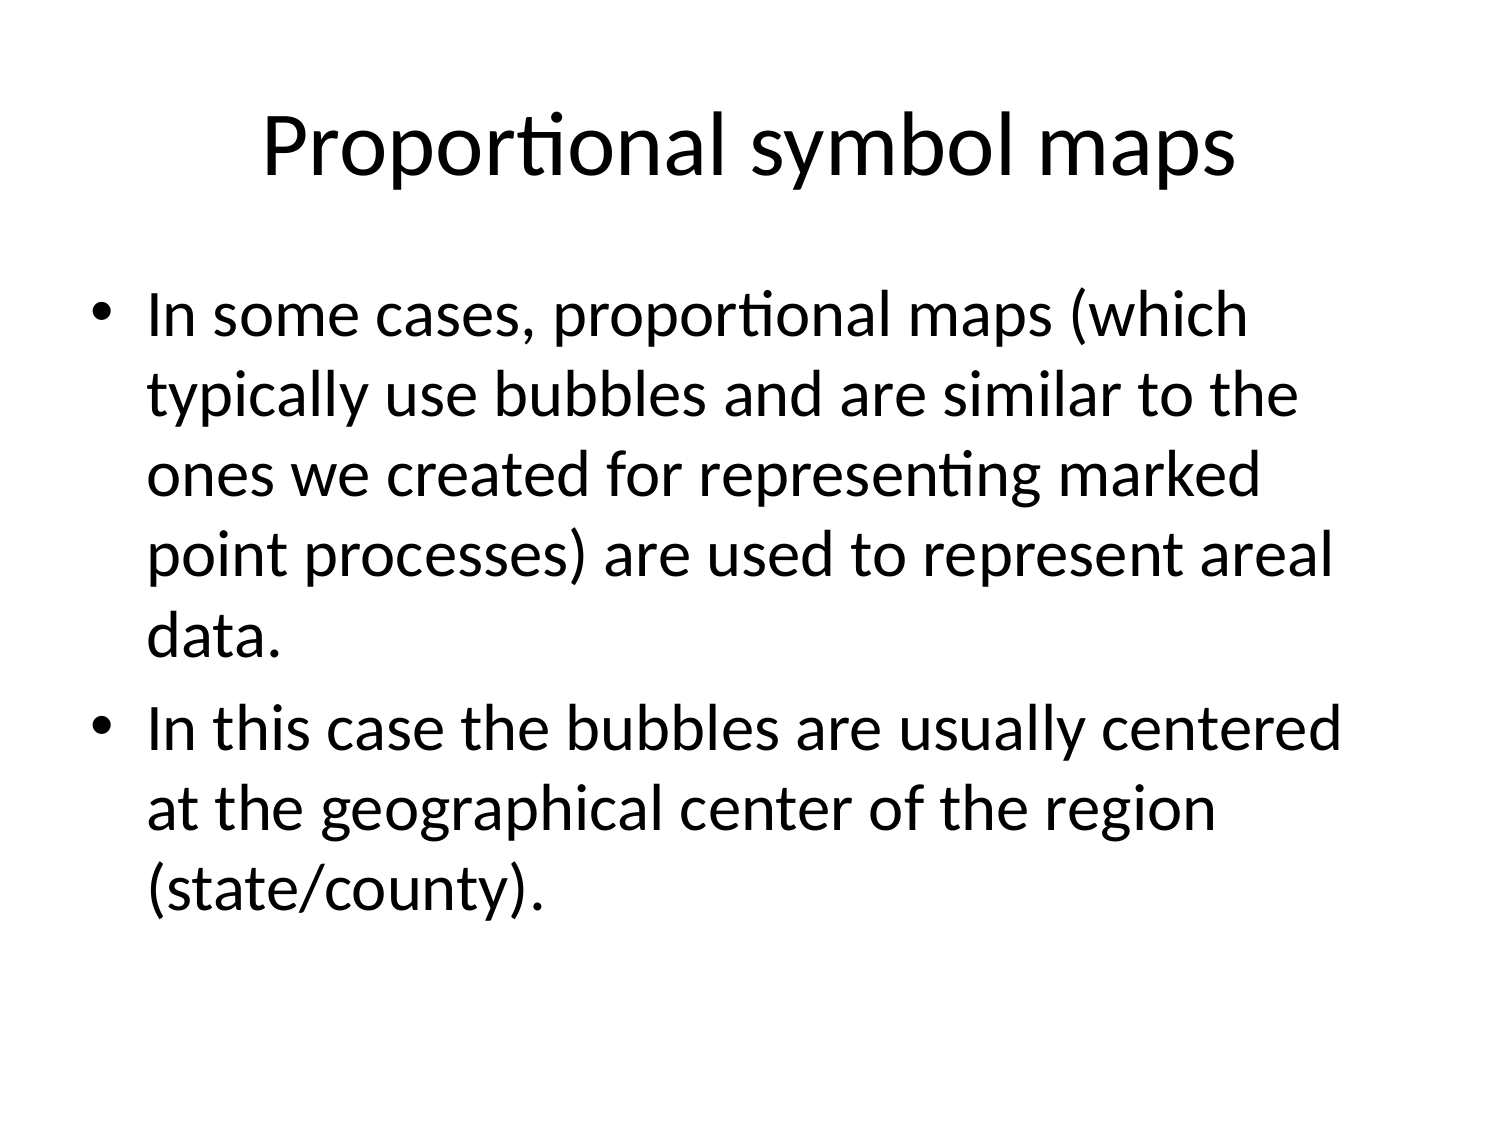

# Proportional symbol maps
In some cases, proportional maps (which typically use bubbles and are similar to the ones we created for representing marked point processes) are used to represent areal data.
In this case the bubbles are usually centered at the geographical center of the region (state/county).